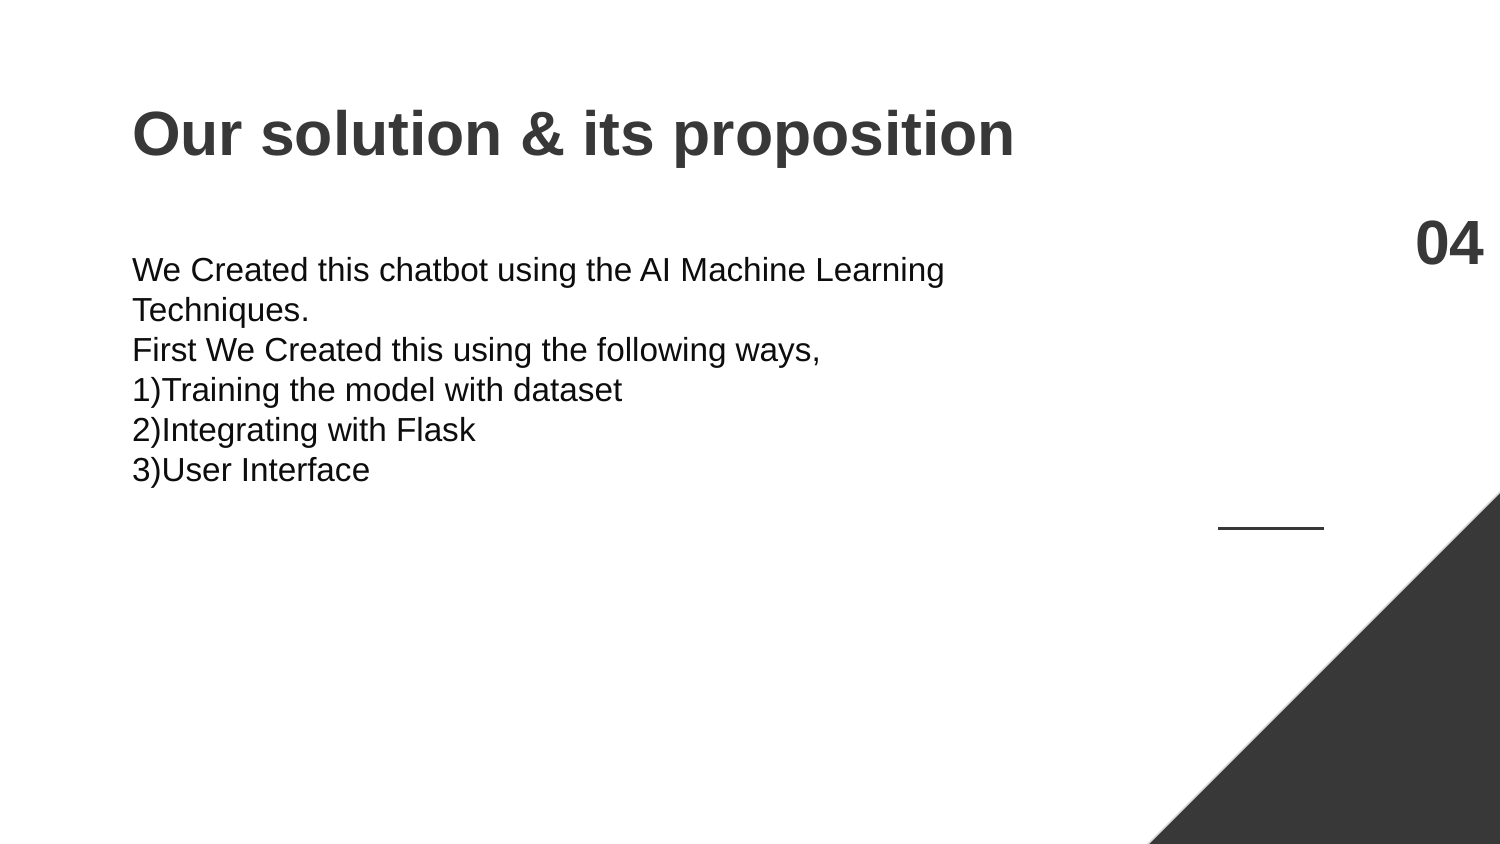

# Our solution & its proposition
04
We Created this chatbot using the AI Machine Learning Techniques.
First We Created this using the following ways,
1)Training the model with dataset
2)Integrating with Flask
3)User Interface